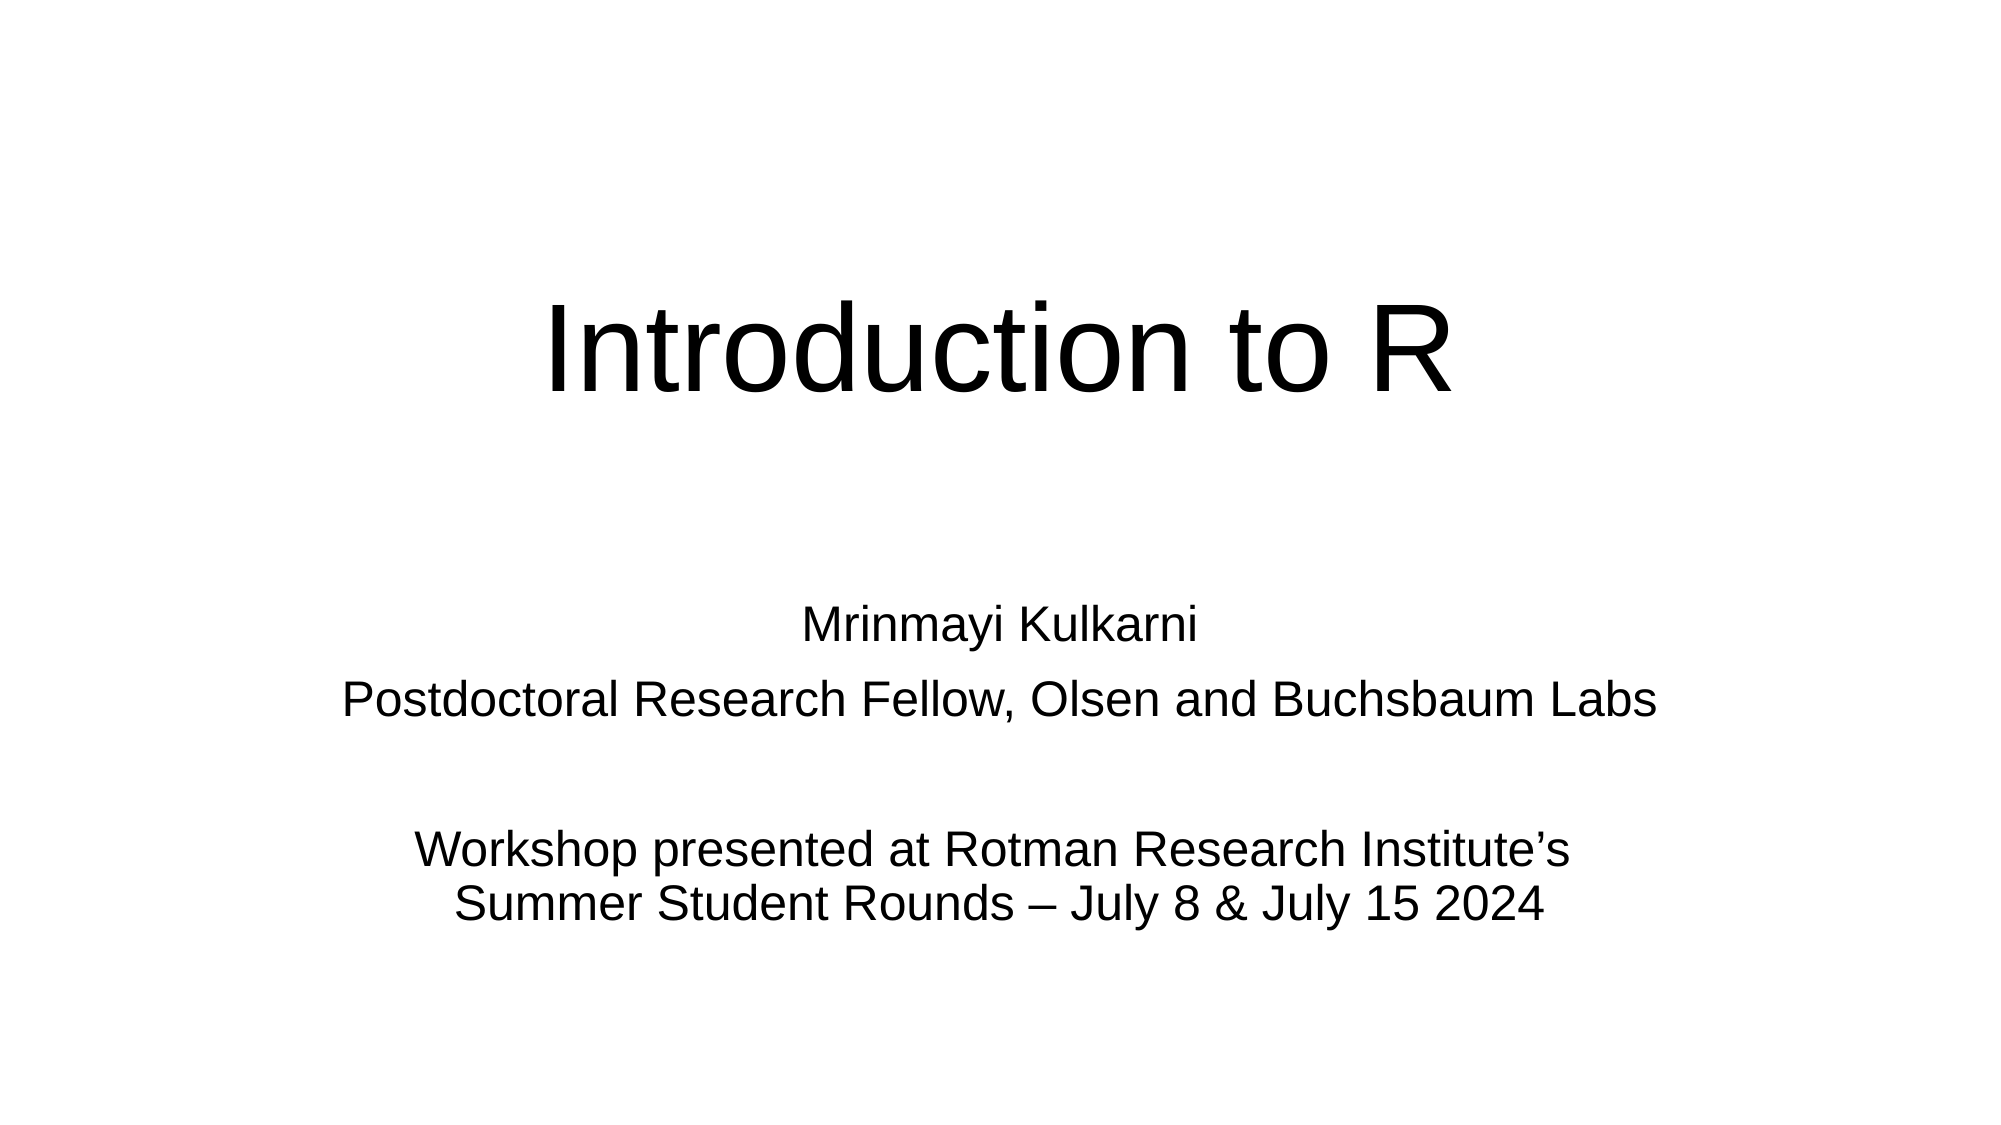

# Introduction to R
Mrinmayi Kulkarni
Postdoctoral Research Fellow, Olsen and Buchsbaum Labs

Workshop presented at Rotman Research Institute’s
Summer Student Rounds – July 8 & July 15 2024